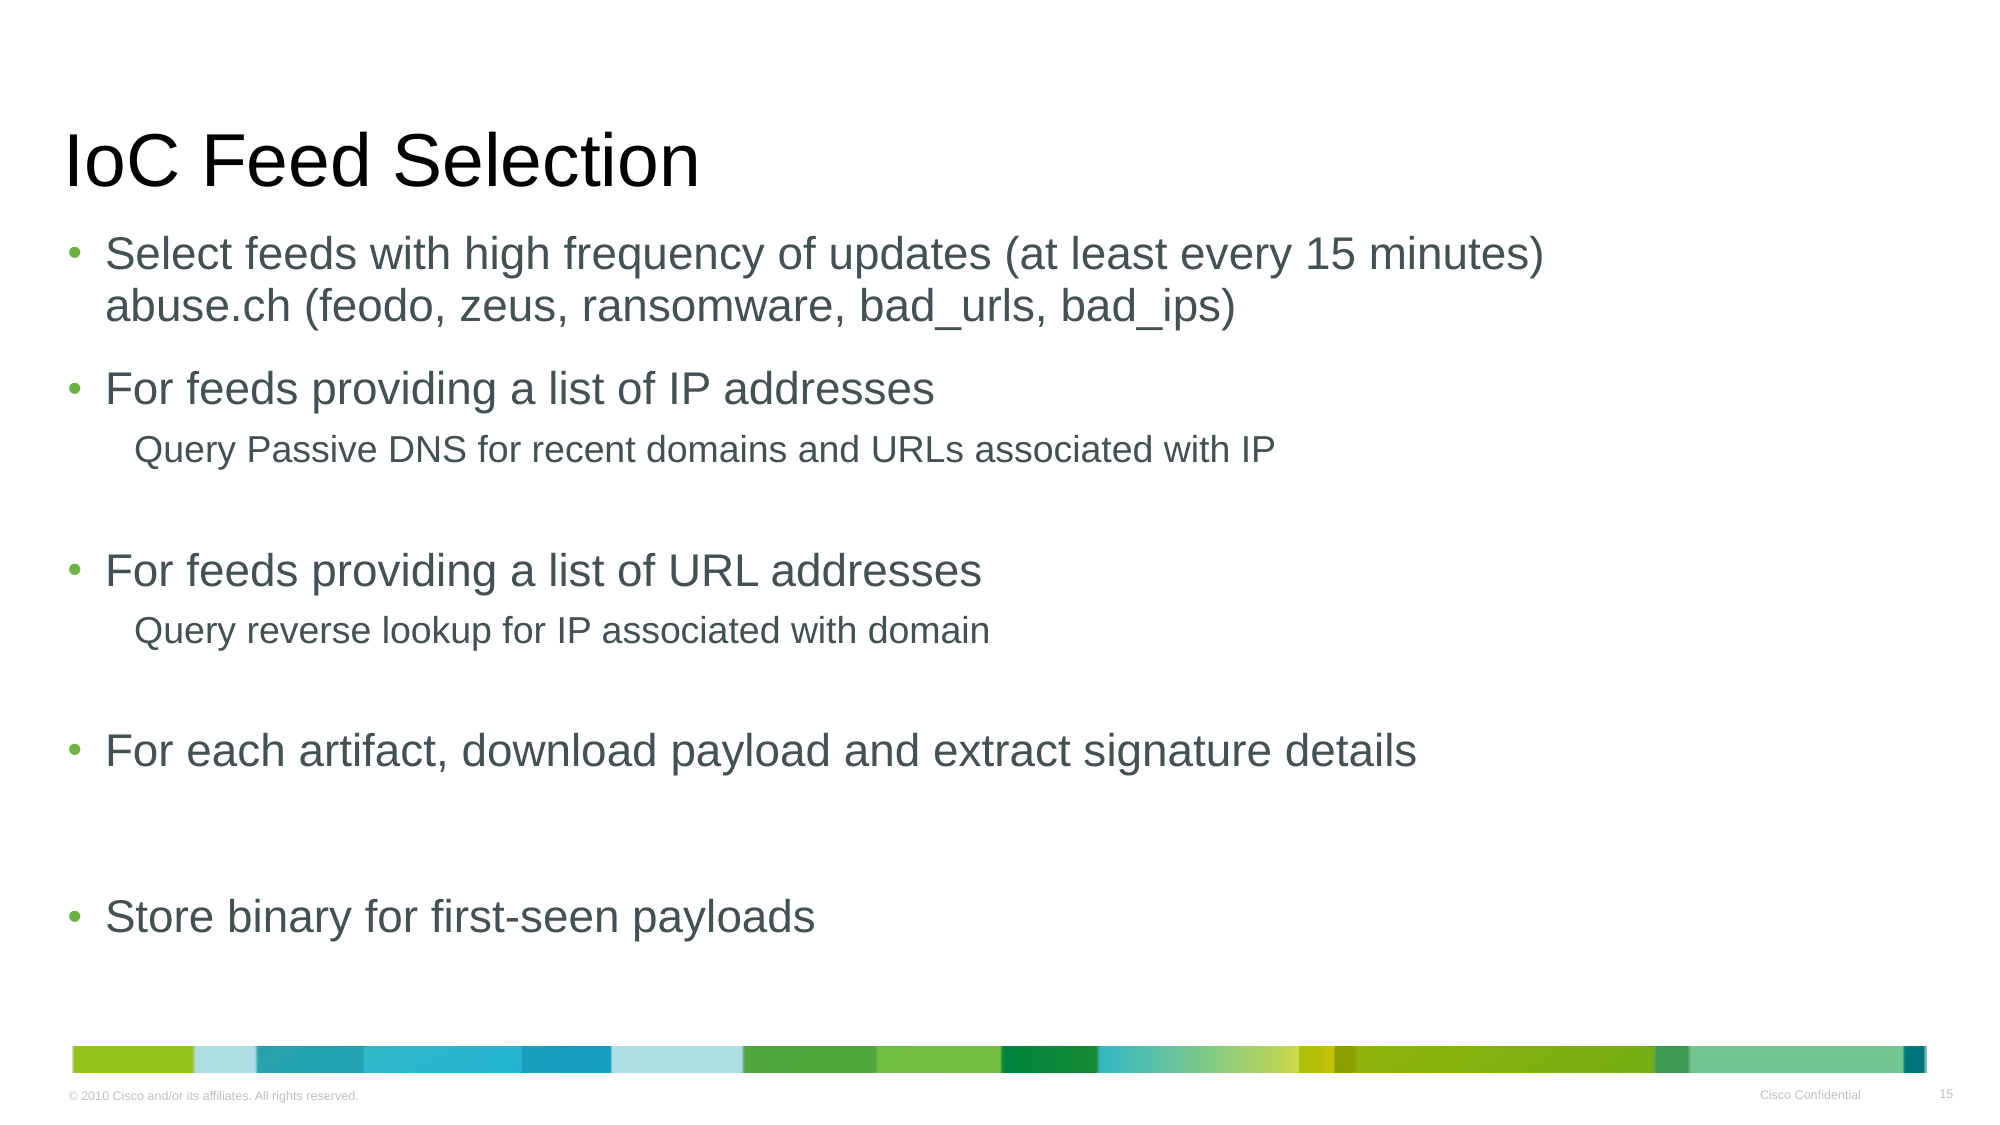

# IoC Feed Selection
Select feeds with high frequency of updates (at least every 15 minutes)
abuse.ch (feodo, zeus, ransomware, bad_urls, bad_ips)
For feeds providing a list of IP addresses
Query Passive DNS for recent domains and URLs associated with IP
For feeds providing a list of URL addresses
Query reverse lookup for IP associated with domain
For each artifact, download payload and extract signature details

Store binary for first-seen payloads